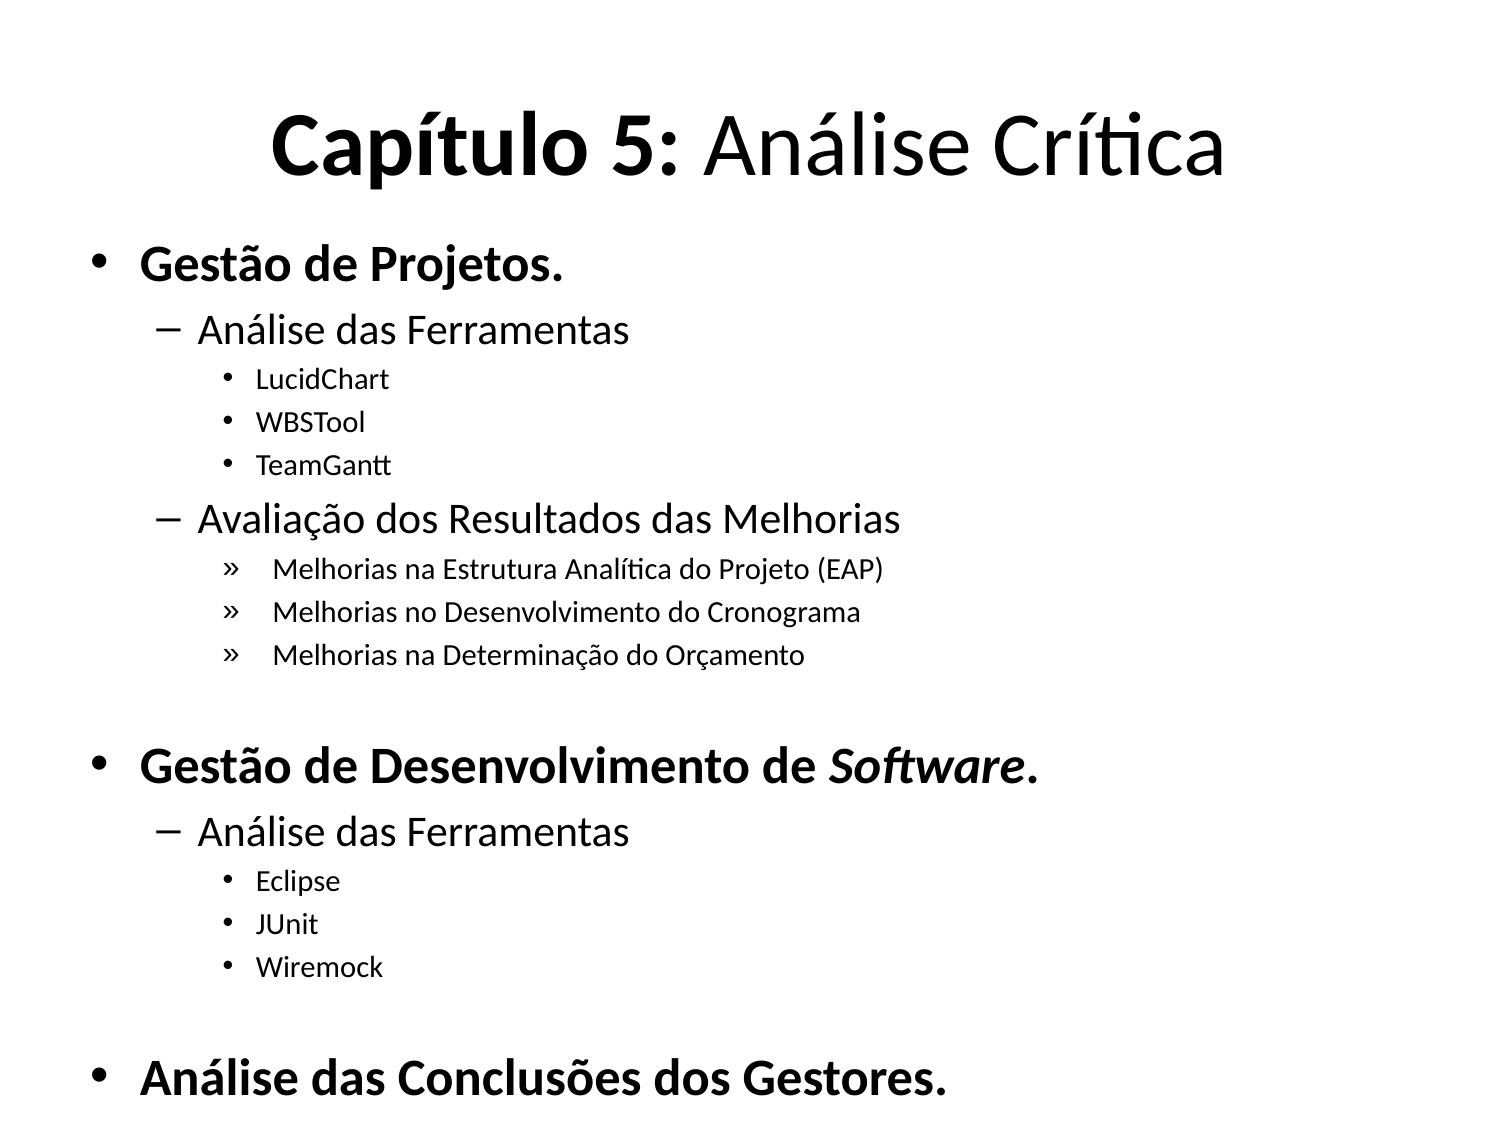

# Capítulo 5: Análise Crítica
Gestão de Projetos.
Análise das Ferramentas
LucidChart
WBSTool
TeamGantt
Avaliação dos Resultados das Melhorias
Melhorias na Estrutura Analítica do Projeto (EAP)
Melhorias no Desenvolvimento do Cronograma
Melhorias na Determinação do Orçamento

Gestão de Desenvolvimento de Software.
Análise das Ferramentas
Eclipse
JUnit
Wiremock

Análise das Conclusões dos Gestores.